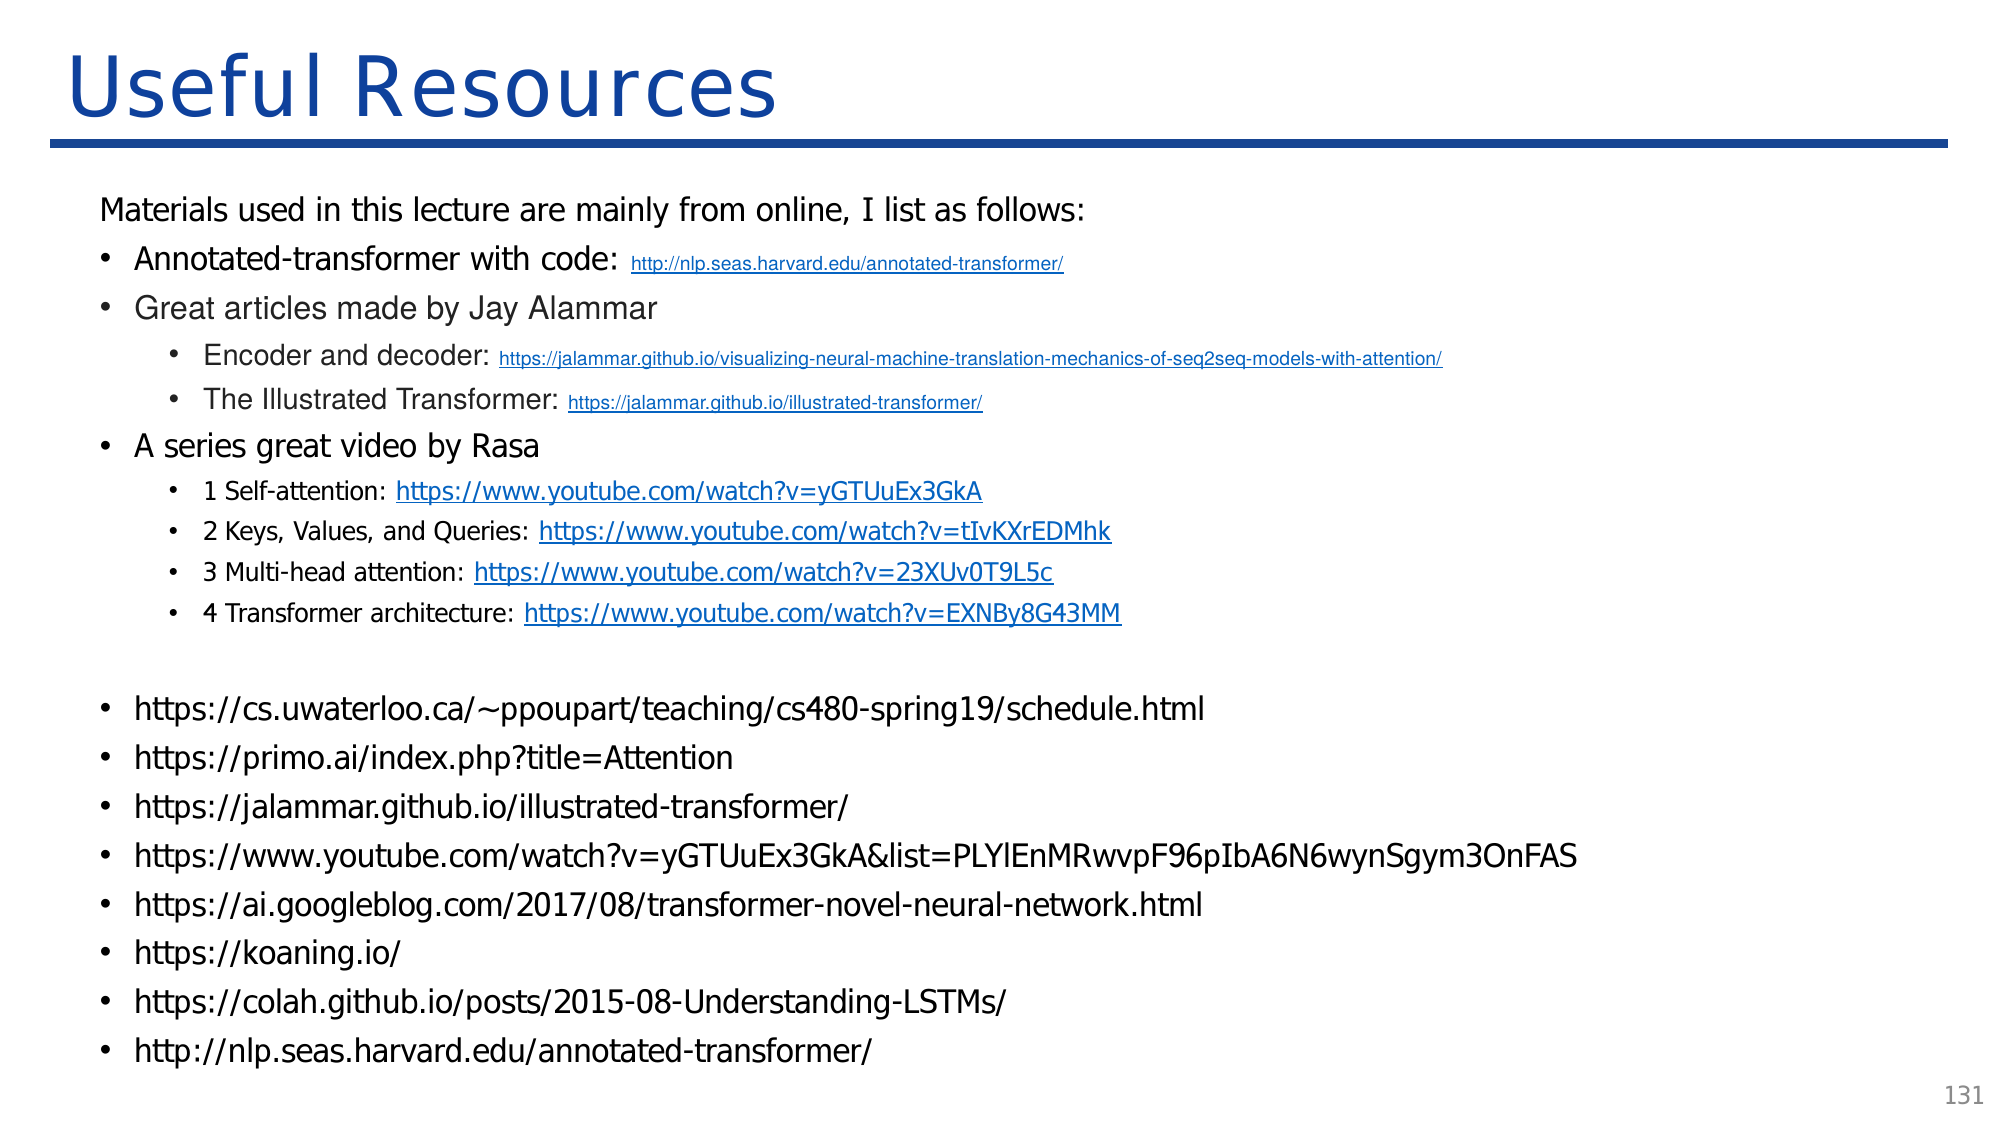

# Useful Resources
Materials used in this lecture are mainly from online, I list as follows:
Annotated-transformer with code: http://nlp.seas.harvard.edu/annotated-transformer/
Great articles made by Jay Alammar
Encoder and decoder: https://jalammar.github.io/visualizing-neural-machine-translation-mechanics-of-seq2seq-models-with-attention/
The Illustrated Transformer: https://jalammar.github.io/illustrated-transformer/
A series great video by Rasa
1 Self-attention: https://www.youtube.com/watch?v=yGTUuEx3GkA
2 Keys, Values, and Queries: https://www.youtube.com/watch?v=tIvKXrEDMhk
3 Multi-head attention: https://www.youtube.com/watch?v=23XUv0T9L5c
4 Transformer architecture: https://www.youtube.com/watch?v=EXNBy8G43MM

https://cs.uwaterloo.ca/~ppoupart/teaching/cs480-spring19/schedule.html
https://primo.ai/index.php?title=Attention
https://jalammar.github.io/illustrated-transformer/
https://www.youtube.com/watch?v=yGTUuEx3GkA&list=PLYlEnMRwvpF96pIbA6N6wynSgym3OnFAS
https://ai.googleblog.com/2017/08/transformer-novel-neural-network.html
https://koaning.io/
https://colah.github.io/posts/2015-08-Understanding-LSTMs/
http://nlp.seas.harvard.edu/annotated-transformer/
131